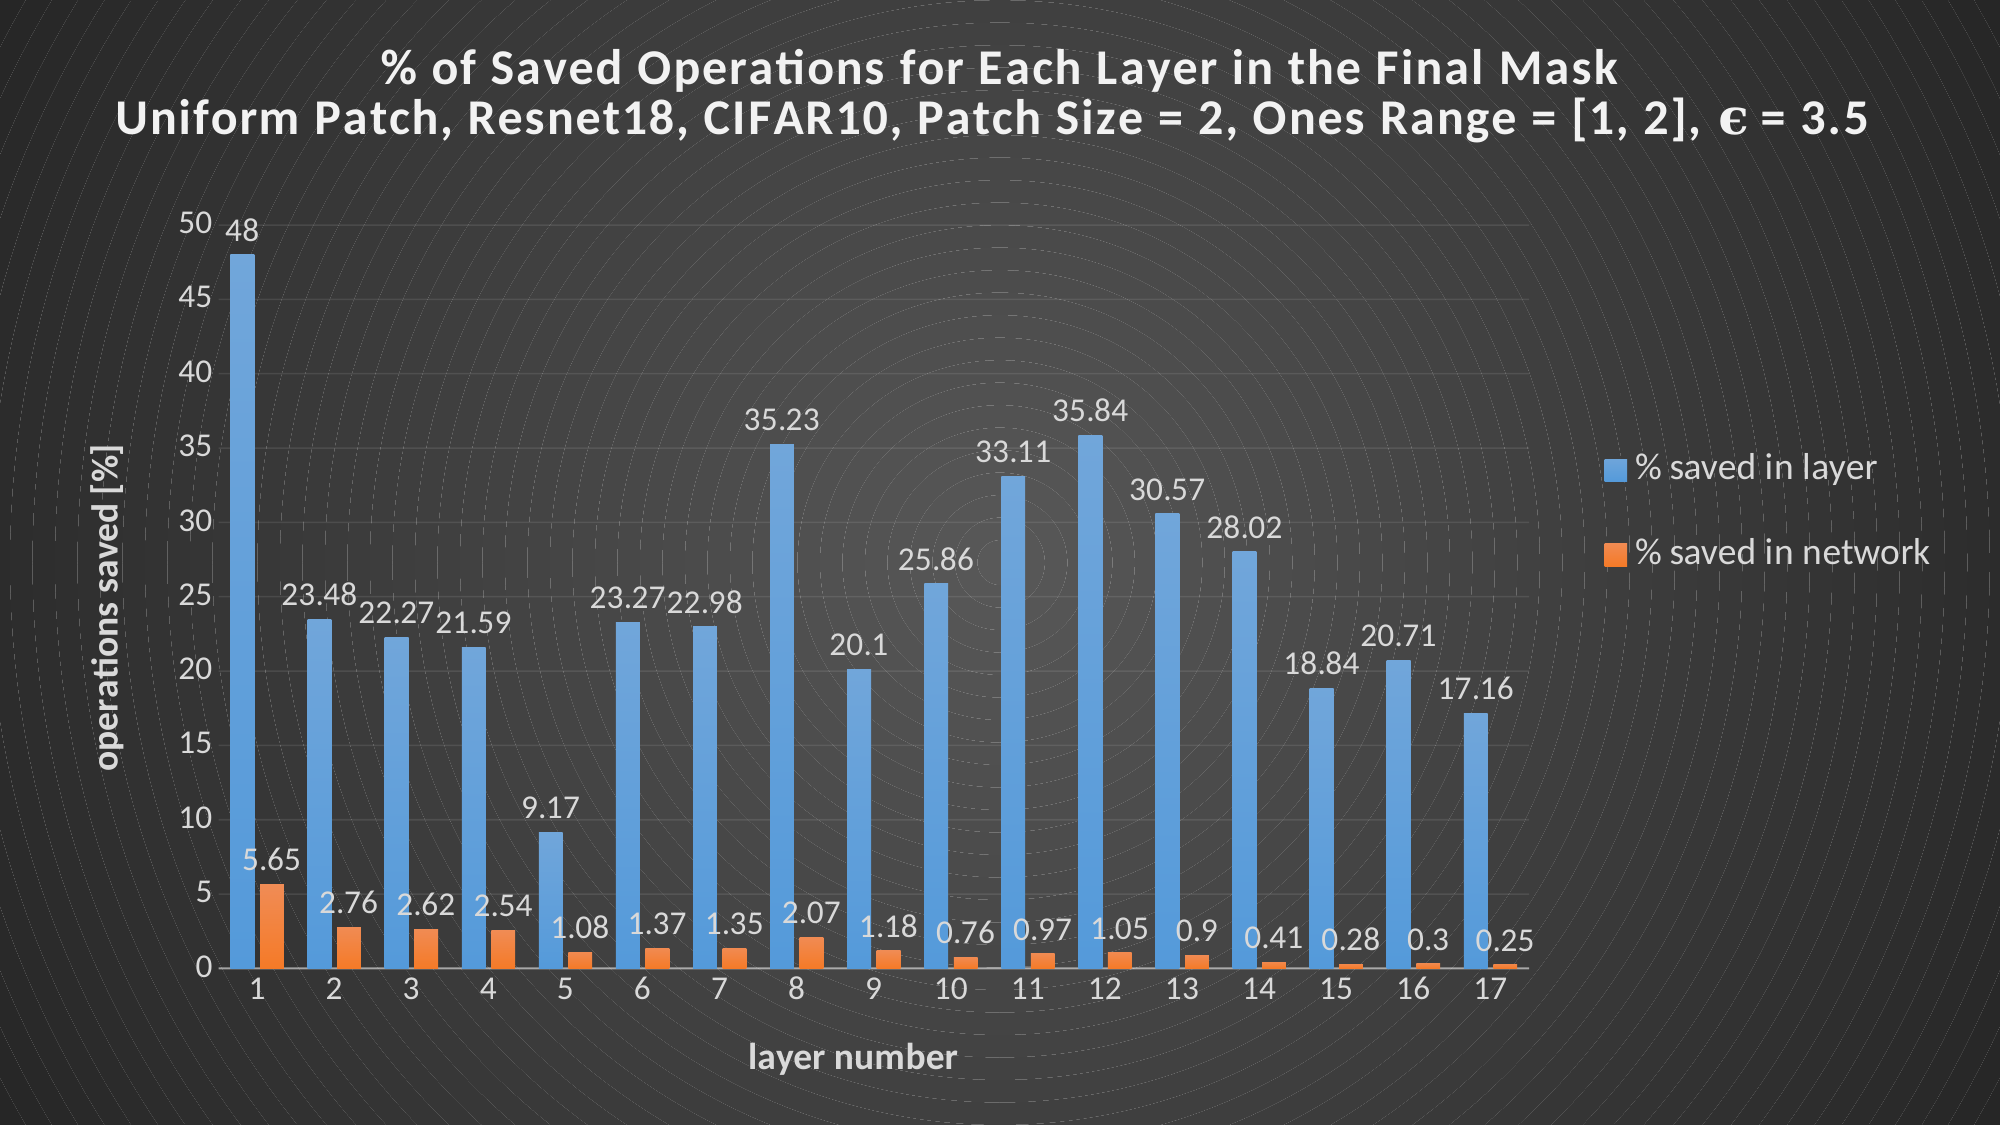

### Chart

| Category | % saved in layer | % saved in network |
|---|---|---|